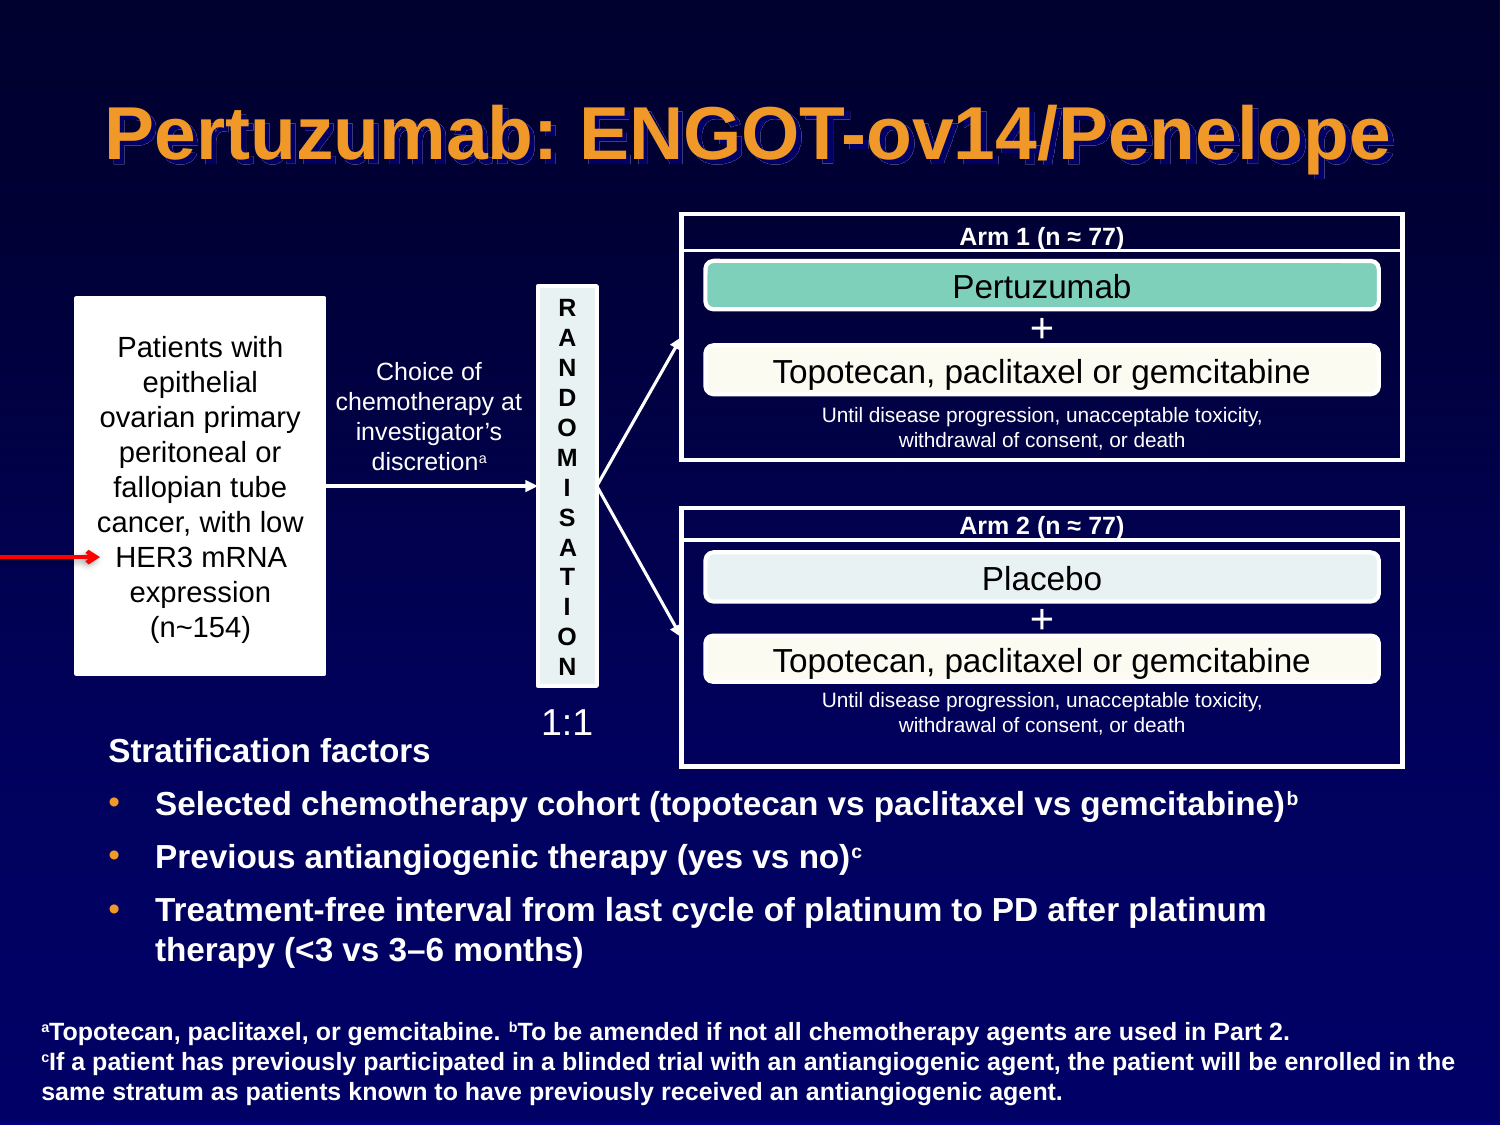

# Pertuzumab: ENGOT-ov14/Penelope

Stratification factors
Selected chemotherapy cohort (topotecan vs paclitaxel vs gemcitabine)b
Previous antiangiogenic therapy (yes vs no)c
Treatment-free interval from last cycle of platinum to PD after platinum therapy (<3 vs 3–6 months)

Stratification factors
Selected chemotherapy cohort (topotecan vs paclitaxel vs gemcitabine)b
Previous anti-angiogenic therapy (yes vs no)c
Treatment-free interval from last cycle of platinum to PD after platinum therapy (<3 vs 3–6 months)

Arm 1 (n ≈ 77)

Pertuzumab
RANDOM
I
SAT
I
ON
+
Patients with epithelial ovarian primary peritoneal or fallopian tube cancer, with low HER3 mRNA expression (n~154)
Topotecan, paclitaxel or gemcitabine
Choice of chemotherapy at investigator’s discretiona
Until disease progression, unacceptable toxicity, withdrawal of consent, or death
Arm 2 (n ≈ 77)

Placebo
+
Topotecan, paclitaxel or gemcitabine
Until disease progression, unacceptable toxicity, withdrawal of consent, or death
1:1
aTopotecan, paclitaxel, or gemcitabine. bTo be amended if not all chemotherapy agents are used in Part 2.
cIf a patient has previously participated in a blinded trial with an antiangiogenic agent, the patient will be enrolled in the same stratum as patients known to have previously received an antiangiogenic agent.